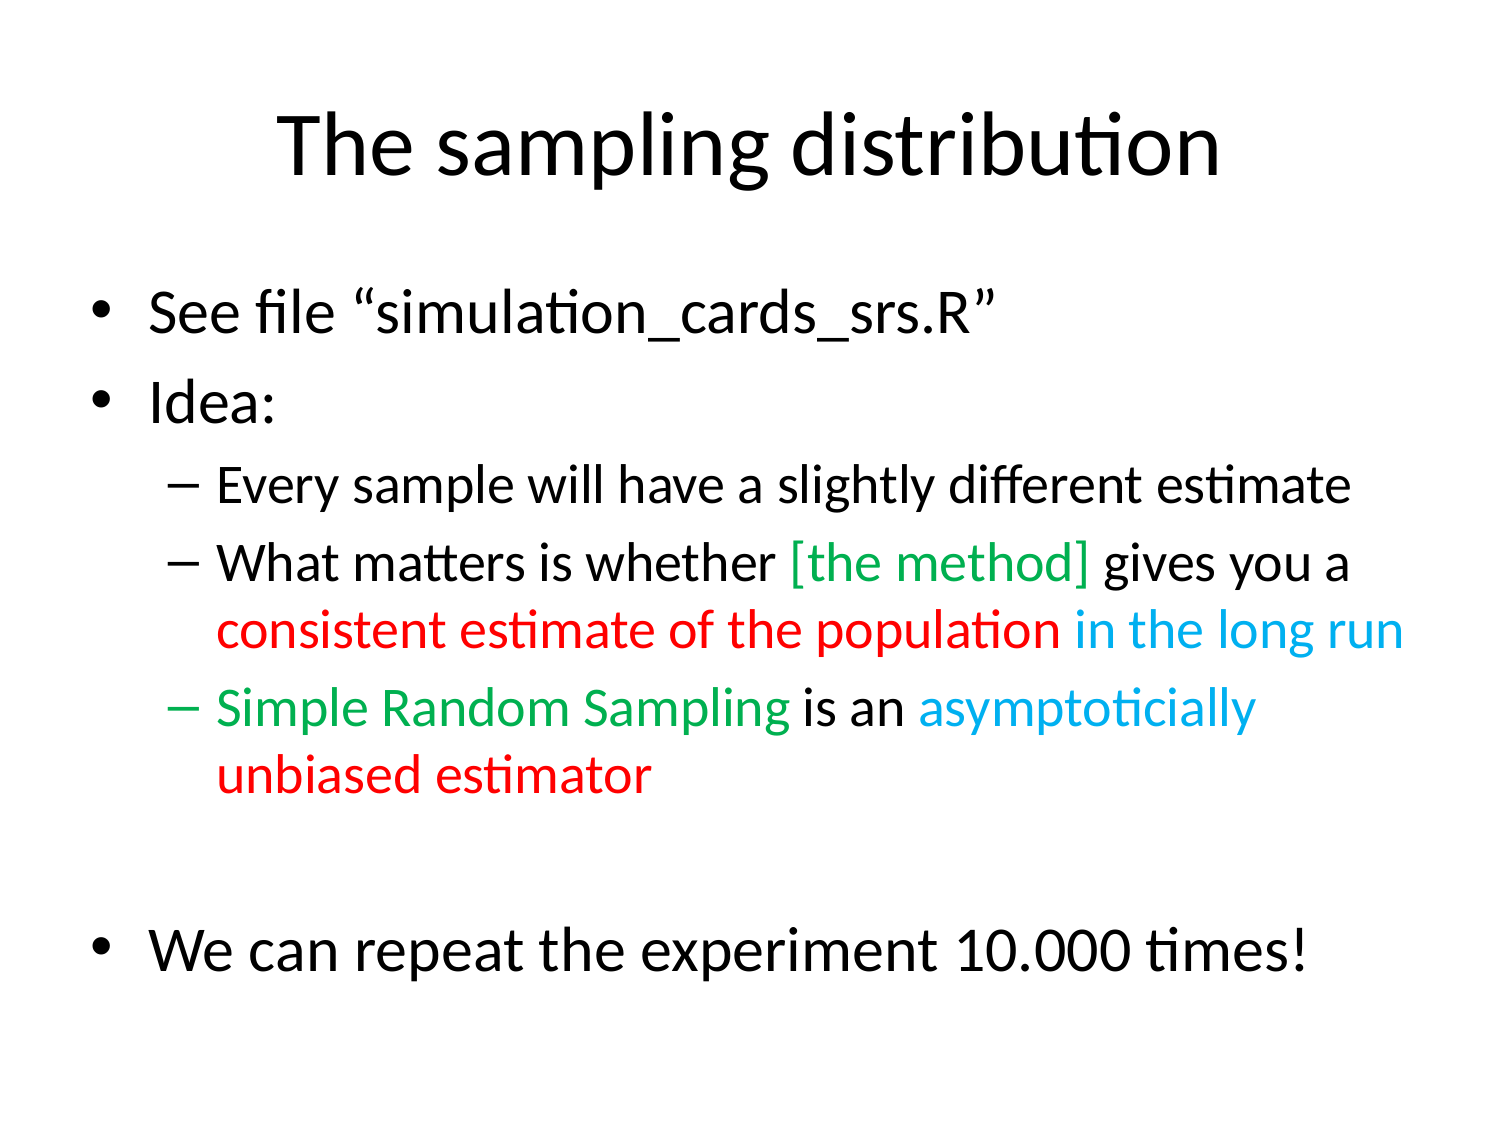

# The sampling distribution
See file “simulation_cards_srs.R”
Idea:
Every sample will have a slightly different estimate
What matters is whether [the method] gives you a consistent estimate of the population in the long run
Simple Random Sampling is an asymptoticially unbiased estimator

We can repeat the experiment 10.000 times!